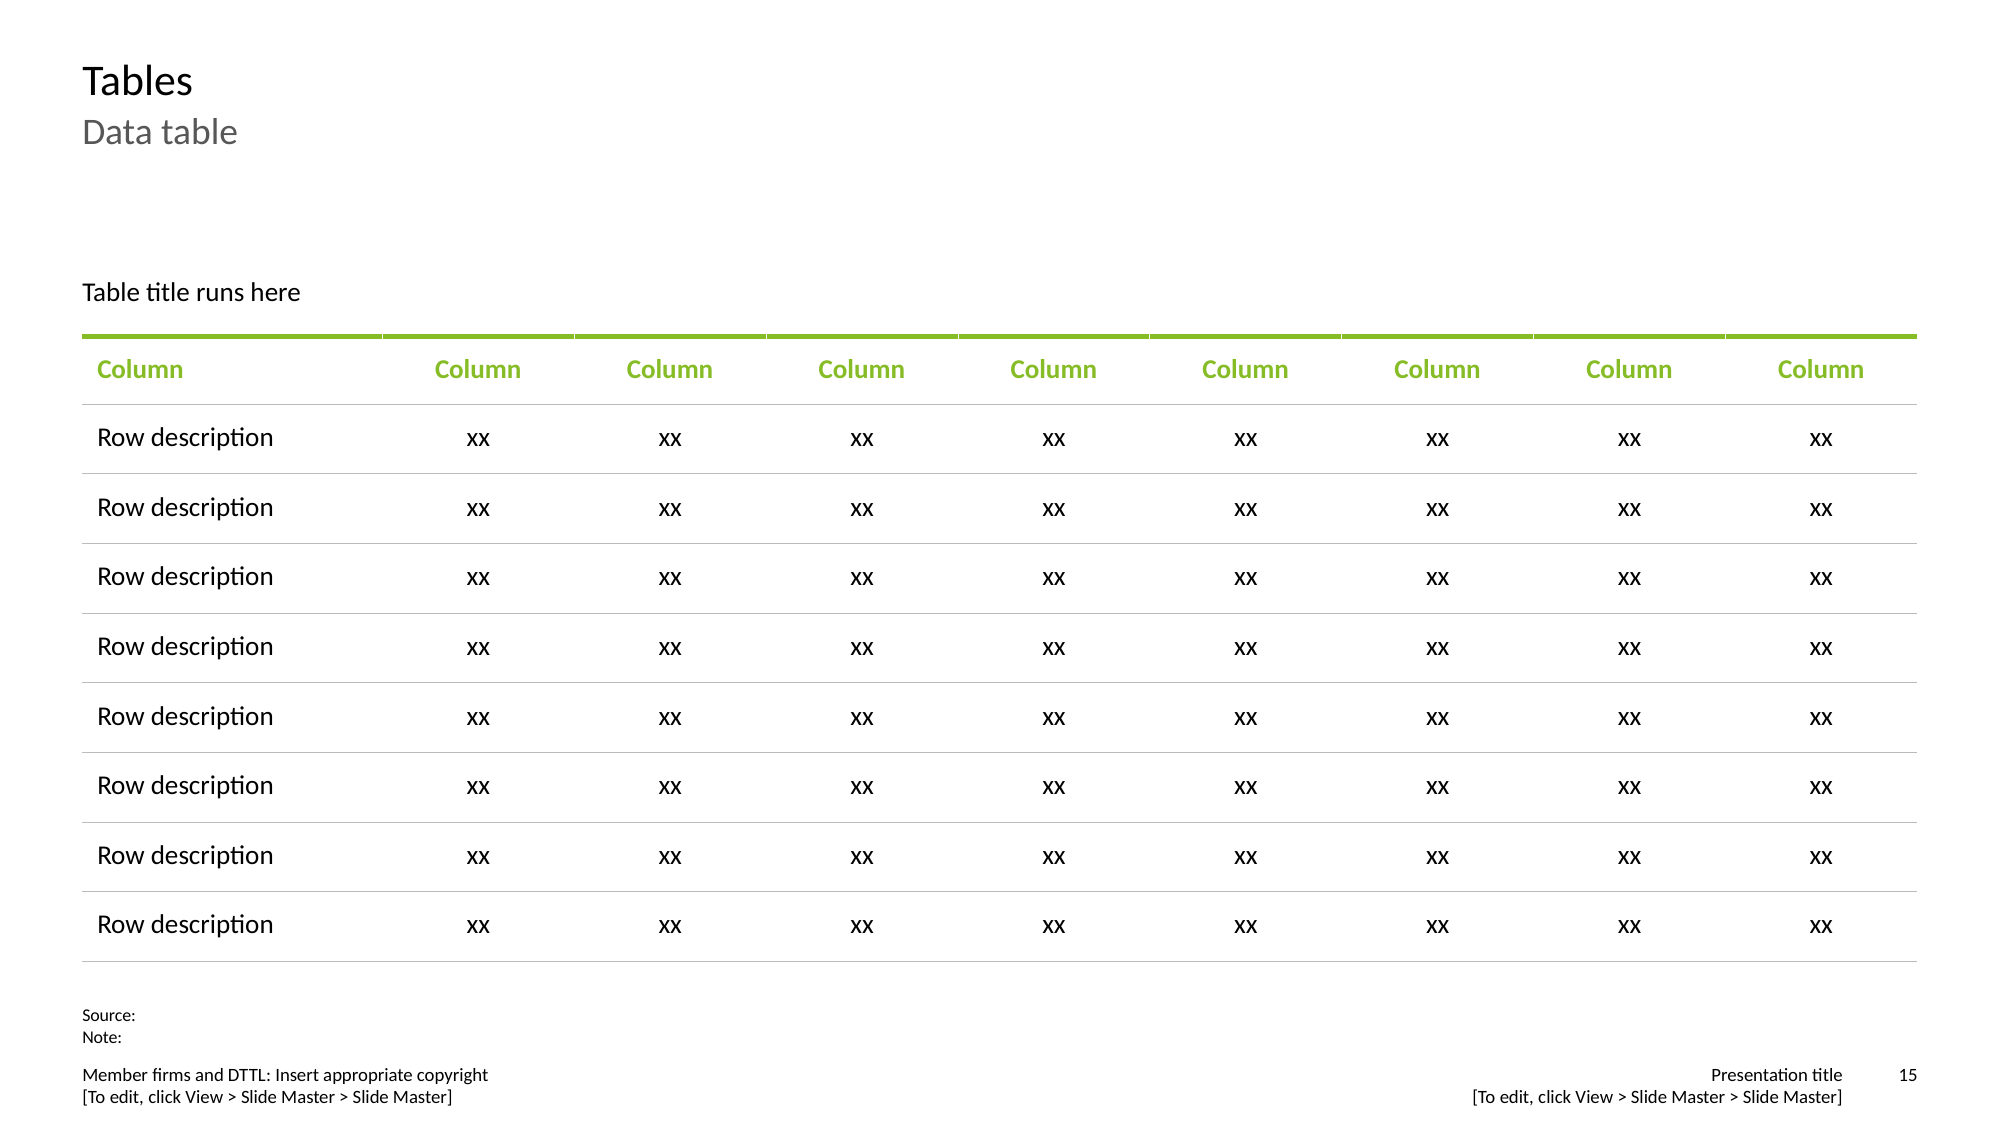

# Tables
Data table
Table title runs here
| Column | Column | Column | Column | Column | Column | Column | Column | Column |
| --- | --- | --- | --- | --- | --- | --- | --- | --- |
| Row description | xx | xx | xx | xx | xx | xx | xx | xx |
| Row description | xx | xx | xx | xx | xx | xx | xx | xx |
| Row description | xx | xx | xx | xx | xx | xx | xx | xx |
| Row description | xx | xx | xx | xx | xx | xx | xx | xx |
| Row description | xx | xx | xx | xx | xx | xx | xx | xx |
| Row description | xx | xx | xx | xx | xx | xx | xx | xx |
| Row description | xx | xx | xx | xx | xx | xx | xx | xx |
| Row description | xx | xx | xx | xx | xx | xx | xx | xx |
Source:
Note: